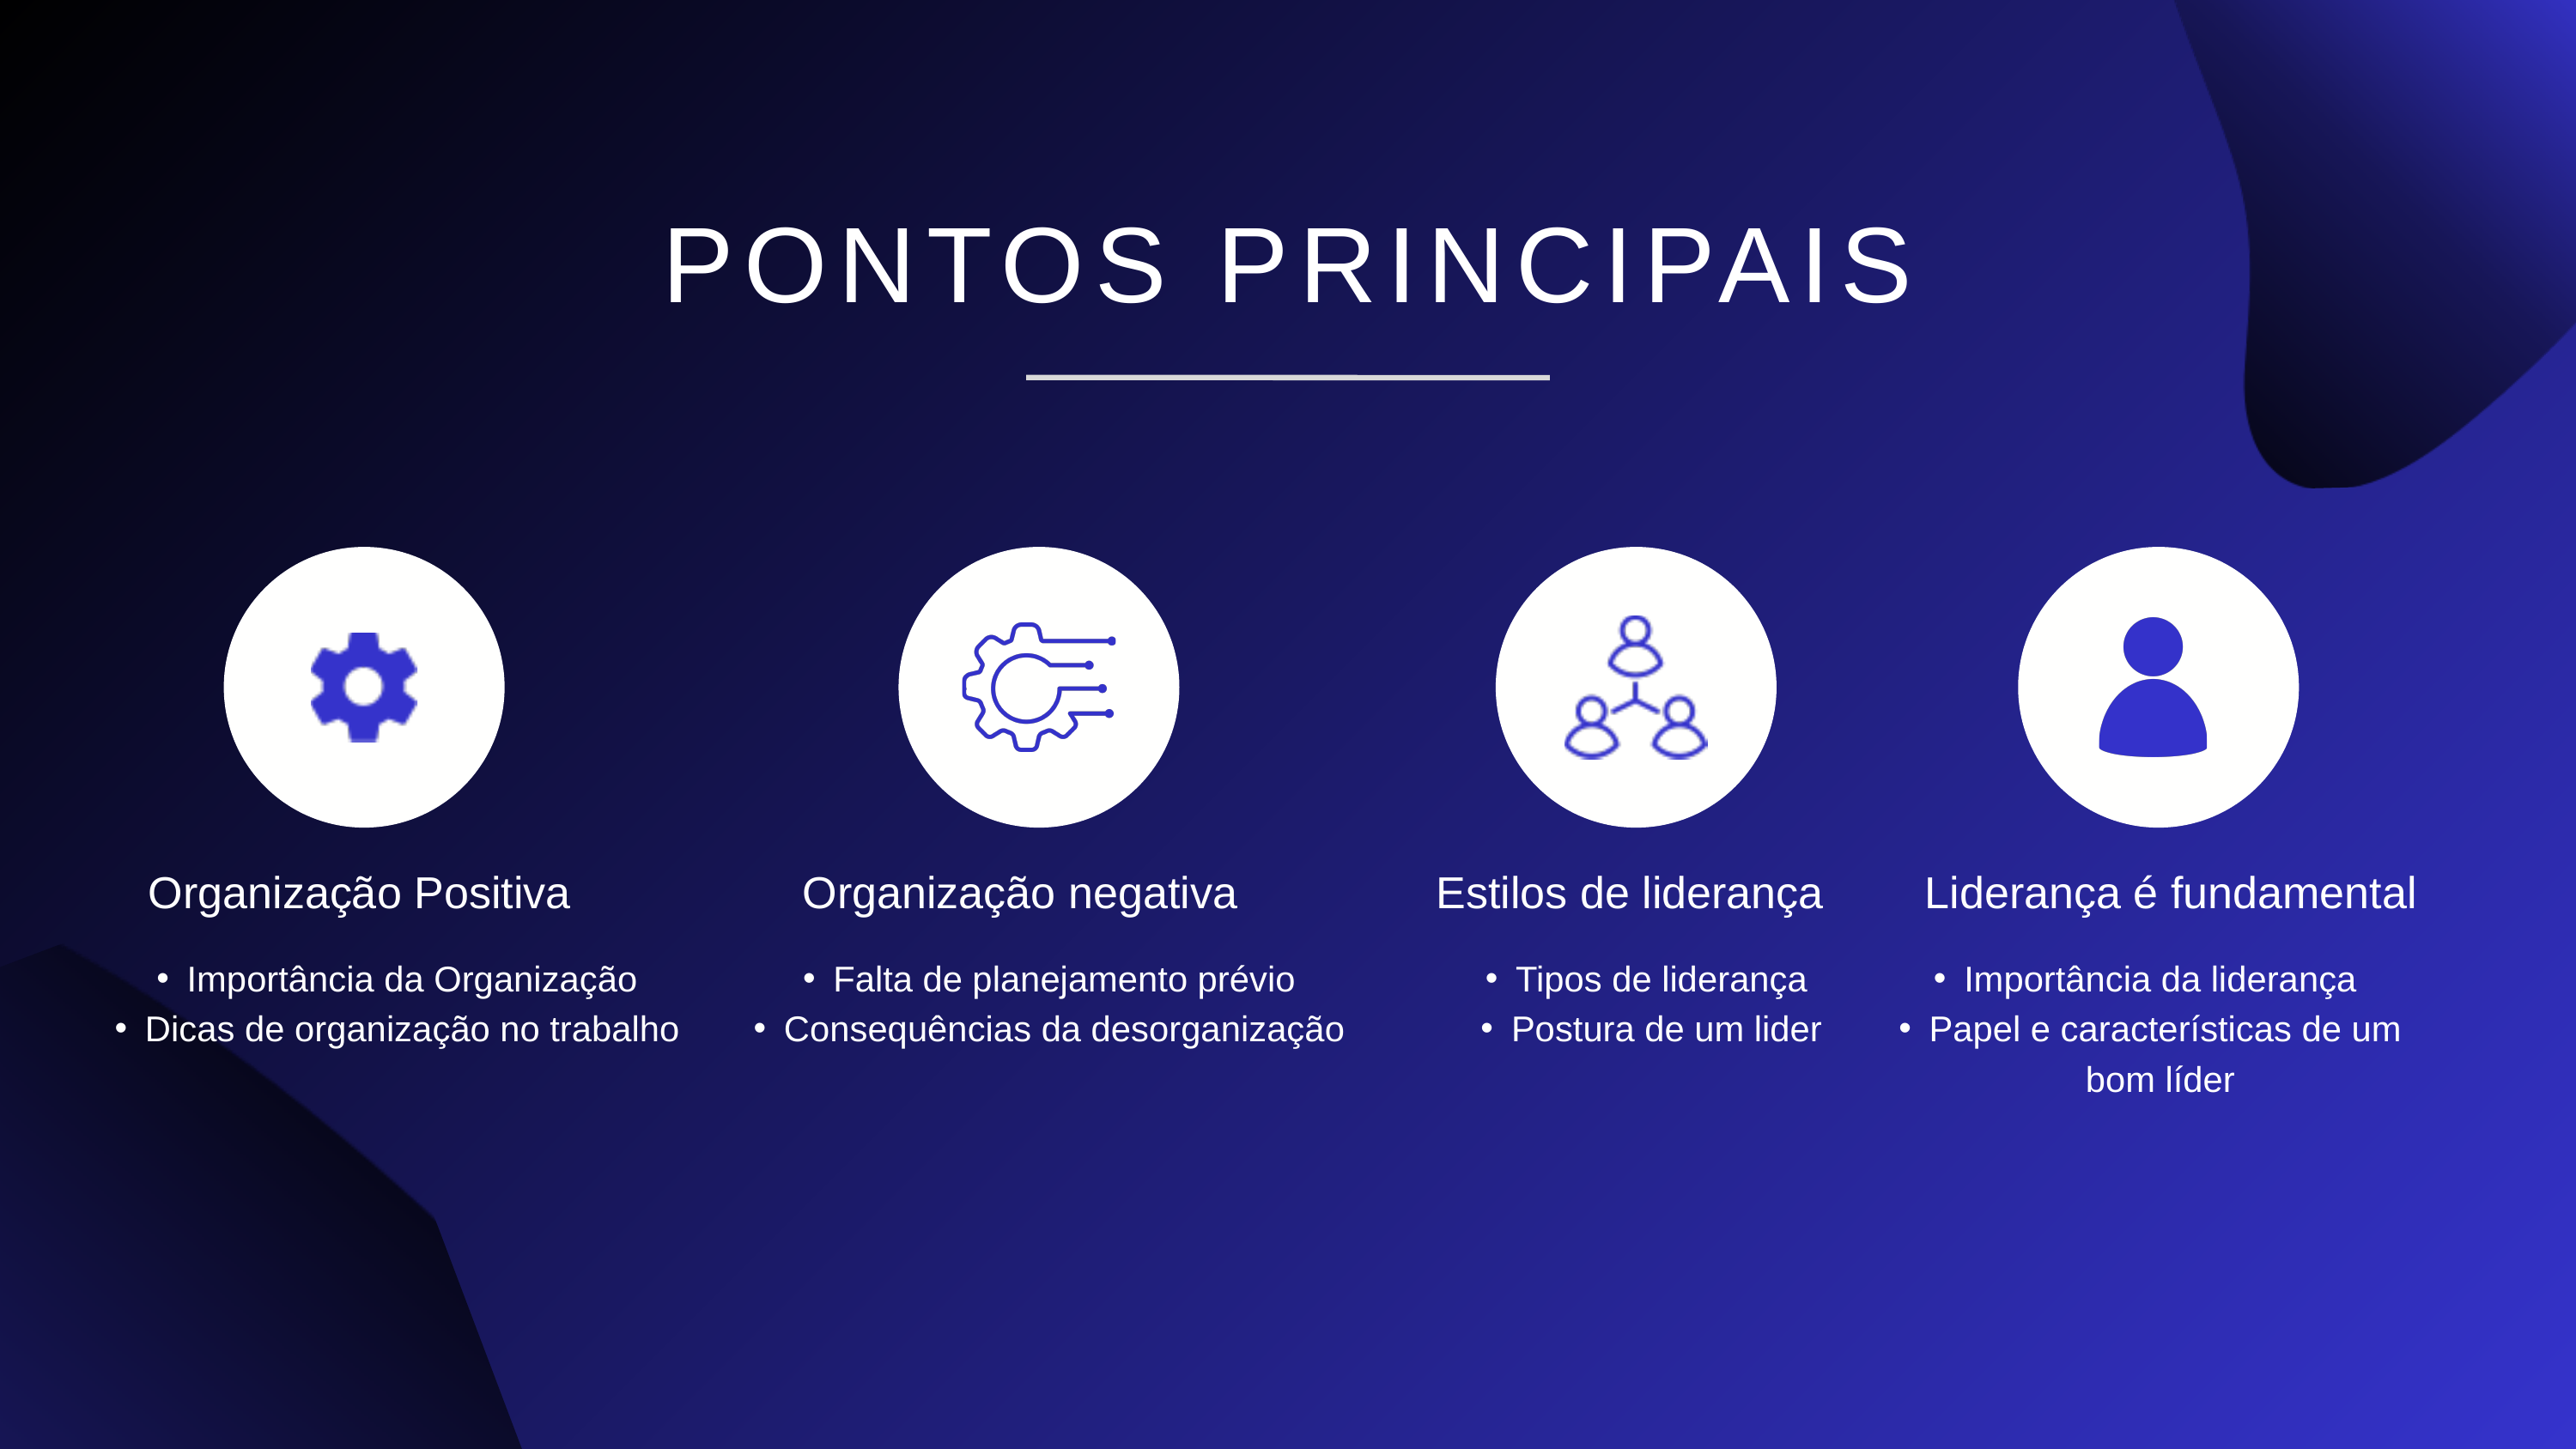

PONTOS PRINCIPAIS

Organização Positiva
Organização negativa
Estilos de liderança
Liderança é fundamental
Falta de planejamento prévio
Consequências da desorganização
Tipos de liderança
Postura de um lider
Importância da Organização
Dicas de organização no trabalho

Importância da liderança
Papel e características de um bom líder